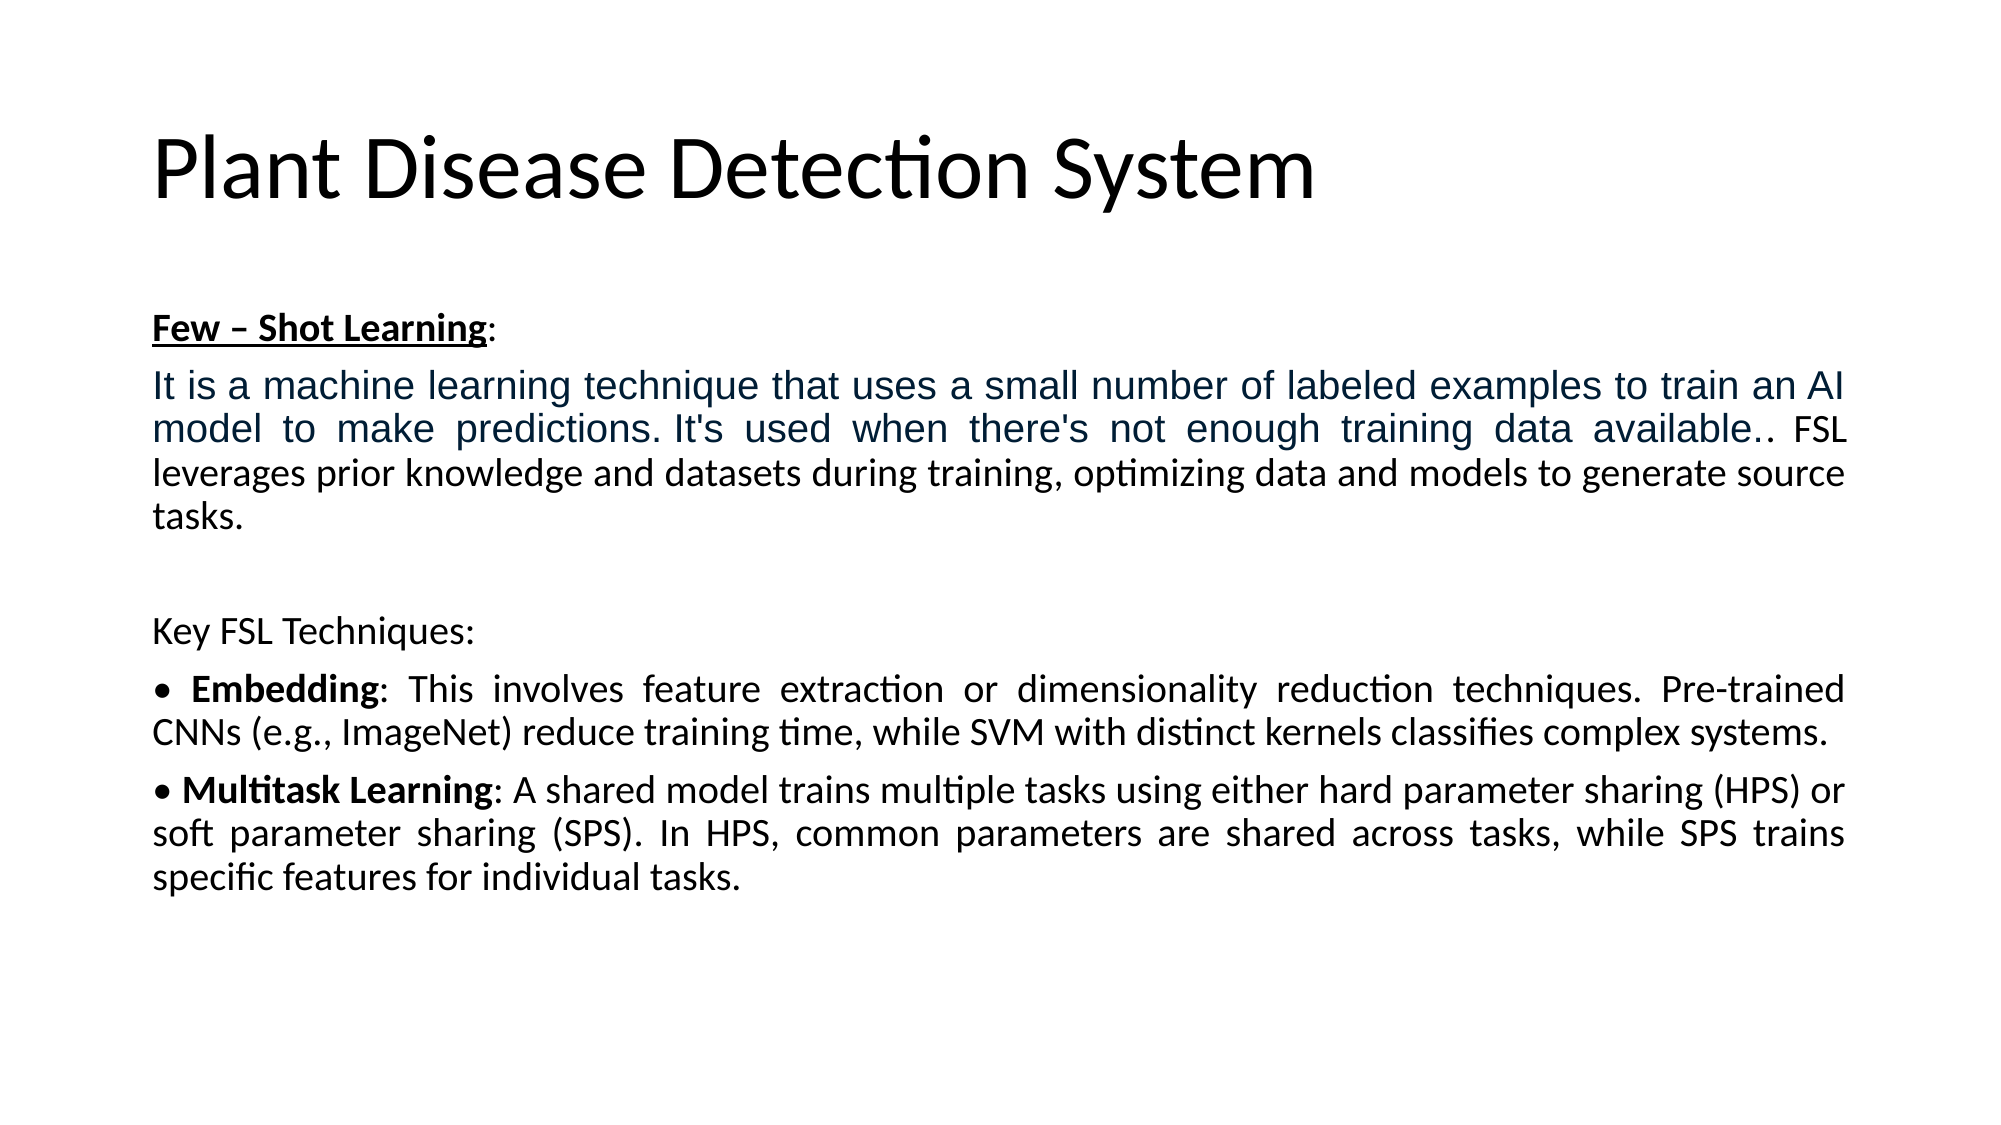

# Plant Disease Detection System
Few – Shot Learning:
It is a machine learning technique that uses a small number of labeled examples to train an AI model to make predictions. It's used when there's not enough training data available.. FSL leverages prior knowledge and datasets during training, optimizing data and models to generate source tasks.

Key FSL Techniques:
• Embedding: This involves feature extraction or dimensionality reduction techniques. Pre-trained CNNs (e.g., ImageNet) reduce training time, while SVM with distinct kernels classifies complex systems.
• Multitask Learning: A shared model trains multiple tasks using either hard parameter sharing (HPS) or soft parameter sharing (SPS). In HPS, common parameters are shared across tasks, while SPS trains specific features for individual tasks.